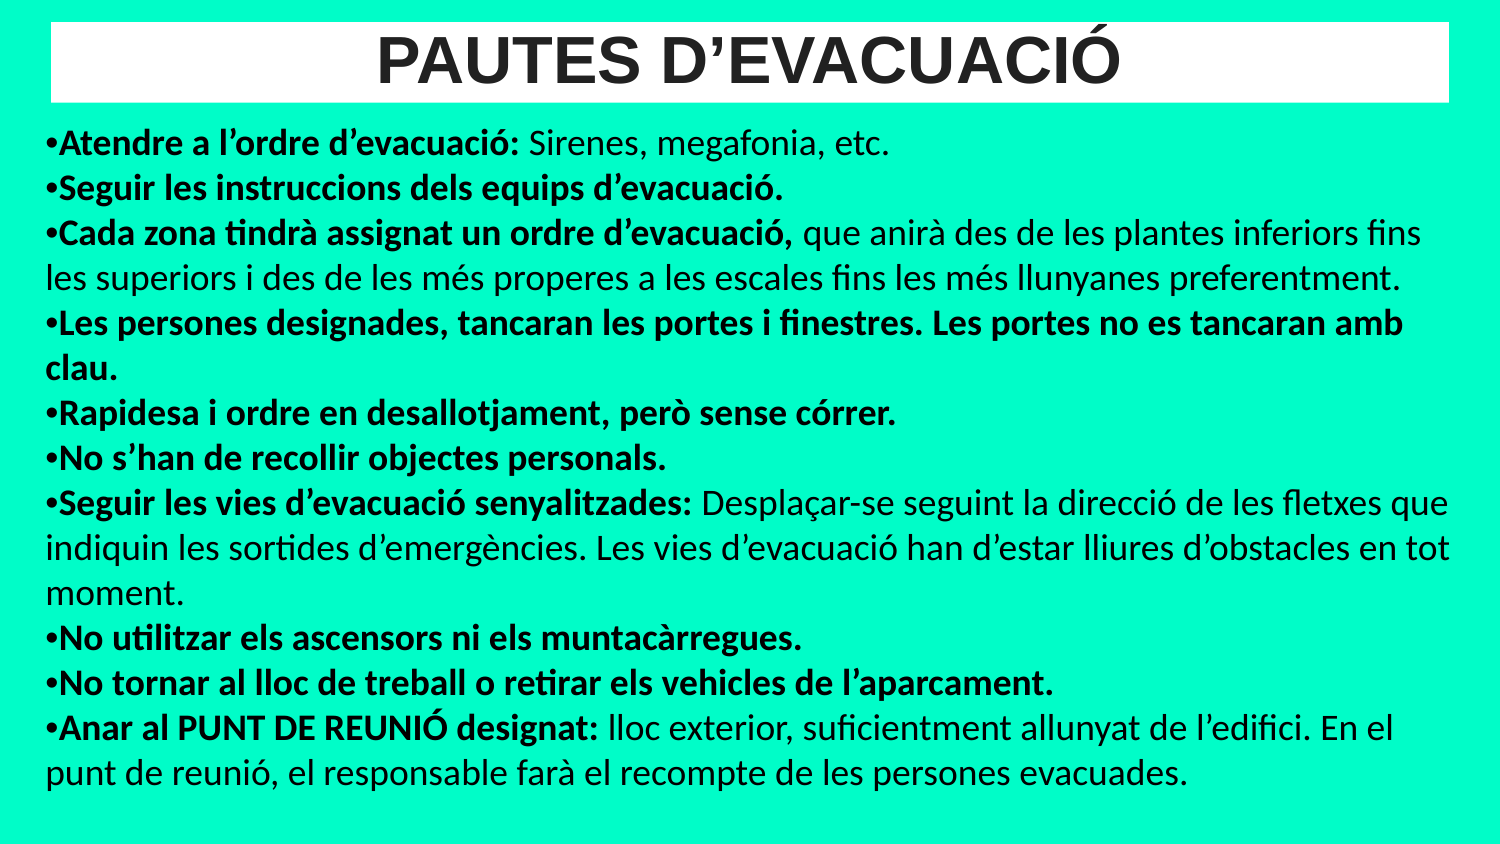

# PAUTES D’EVACUACIÓ
•Atendre a l’ordre d’evacuació: Sirenes, megafonia, etc.
•Seguir les instruccions dels equips d’evacuació.
•Cada zona tindrà assignat un ordre d’evacuació, que anirà des de les plantes inferiors fins les superiors i des de les més properes a les escales fins les més llunyanes preferentment.
•Les persones designades, tancaran les portes i finestres. Les portes no es tancaran amb clau.
•Rapidesa i ordre en desallotjament, però sense córrer.
•No s’han de recollir objectes personals.
•Seguir les vies d’evacuació senyalitzades: Desplaçar-se seguint la direcció de les fletxes que indiquin les sortides d’emergències. Les vies d’evacuació han d’estar lliures d’obstacles en tot moment.
•No utilitzar els ascensors ni els muntacàrregues.
•No tornar al lloc de treball o retirar els vehicles de l’aparcament.
•Anar al PUNT DE REUNIÓ designat: lloc exterior, suficientment allunyat de l’edifici. En el punt de reunió, el responsable farà el recompte de les persones evacuades.